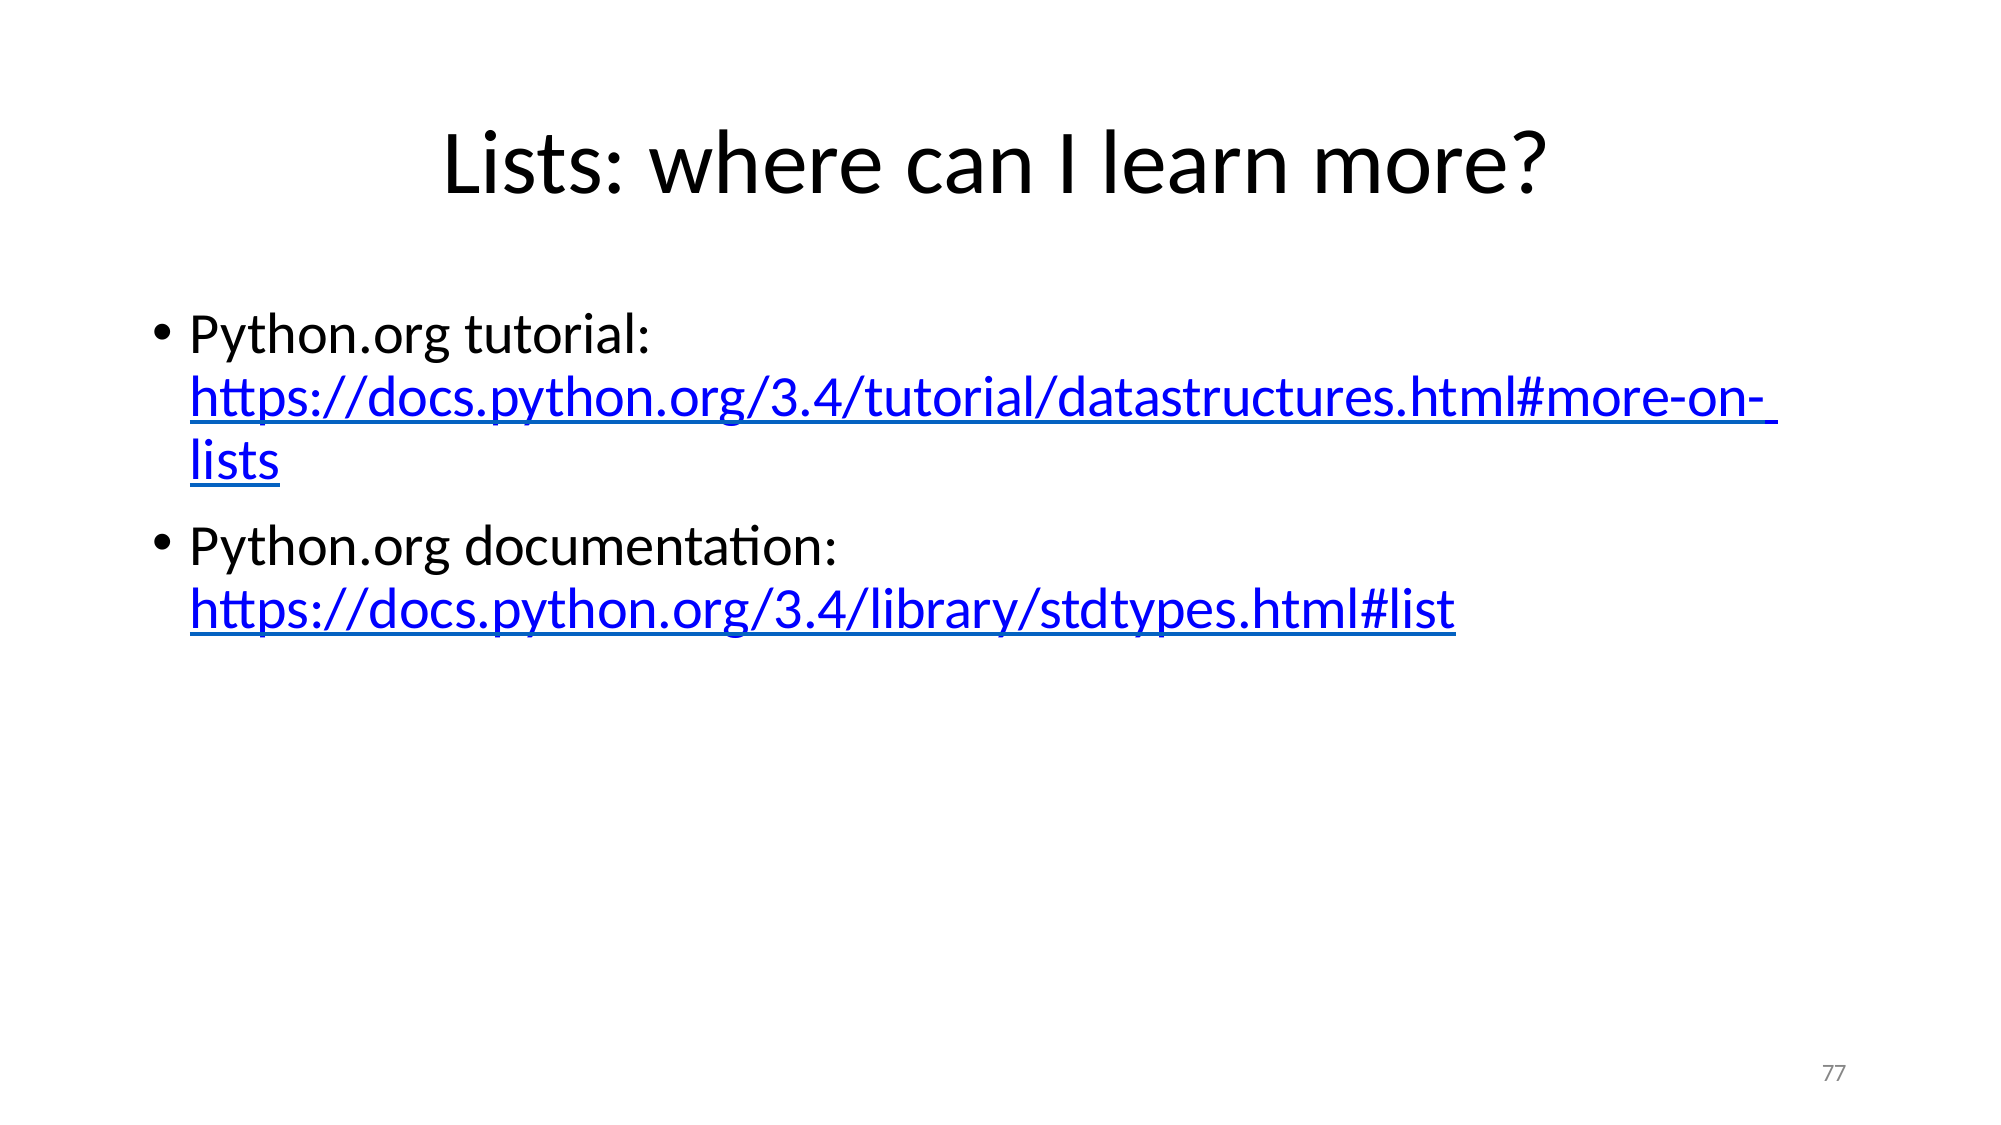

# Lists: where can I learn more?
Python.org tutorial: https://docs.python.org/3.4/tutorial/datastructures.html#more-on- lists
Python.org documentation: https://docs.python.org/3.4/library/stdtypes.html#list
77